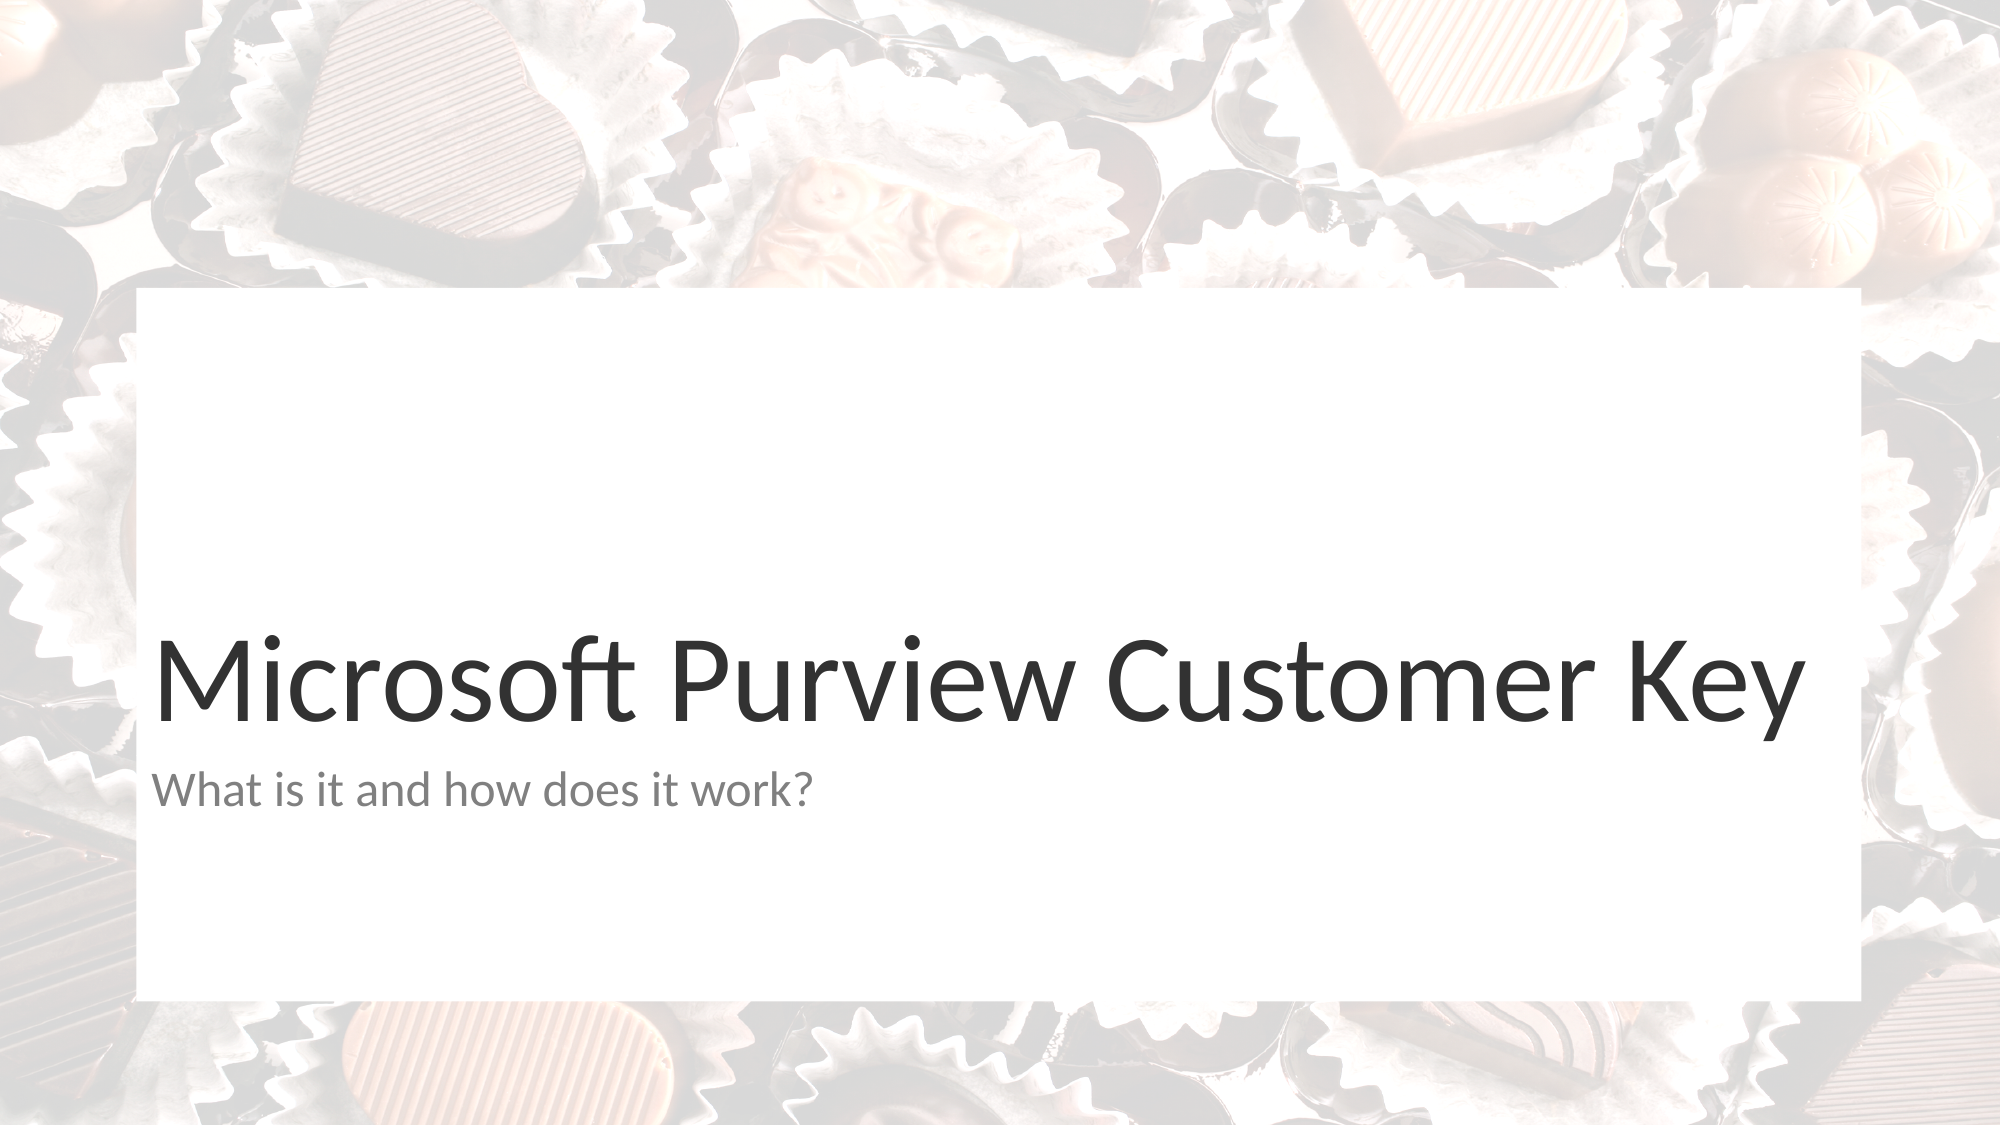

# Microsoft Purview Customer Key
What is it and how does it work?